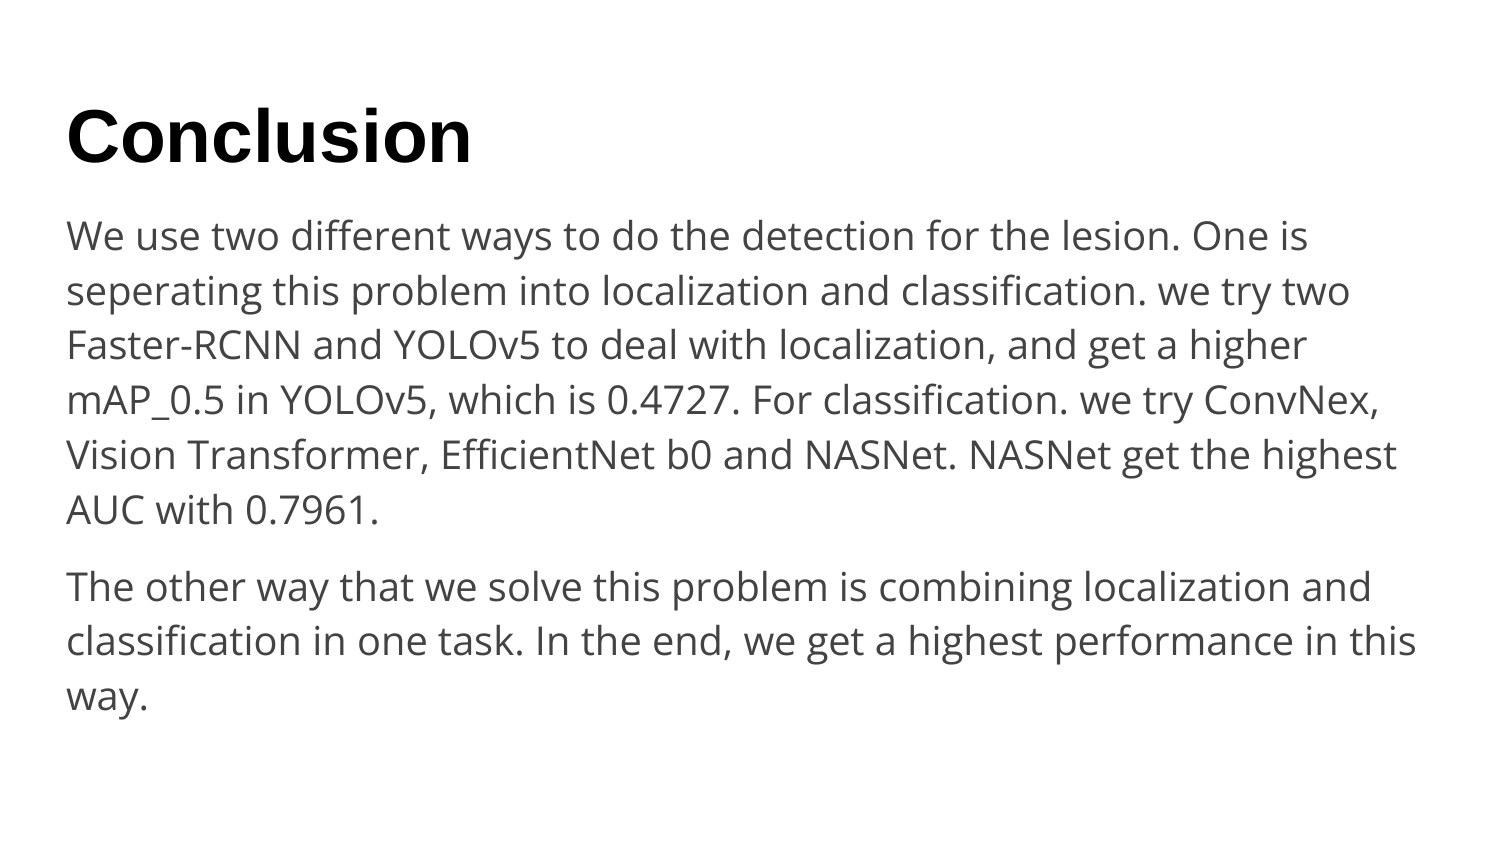

# Conclusion
We use two different ways to do the detection for the lesion. One is seperating this problem into localization and classification. we try two Faster-RCNN and YOLOv5 to deal with localization, and get a higher mAP_0.5 in YOLOv5, which is 0.4727. For classification. we try ConvNex, Vision Transformer, EfficientNet b0 and NASNet. NASNet get the highest AUC with 0.7961.
The other way that we solve this problem is combining localization and classification in one task. In the end, we get a highest performance in this way.